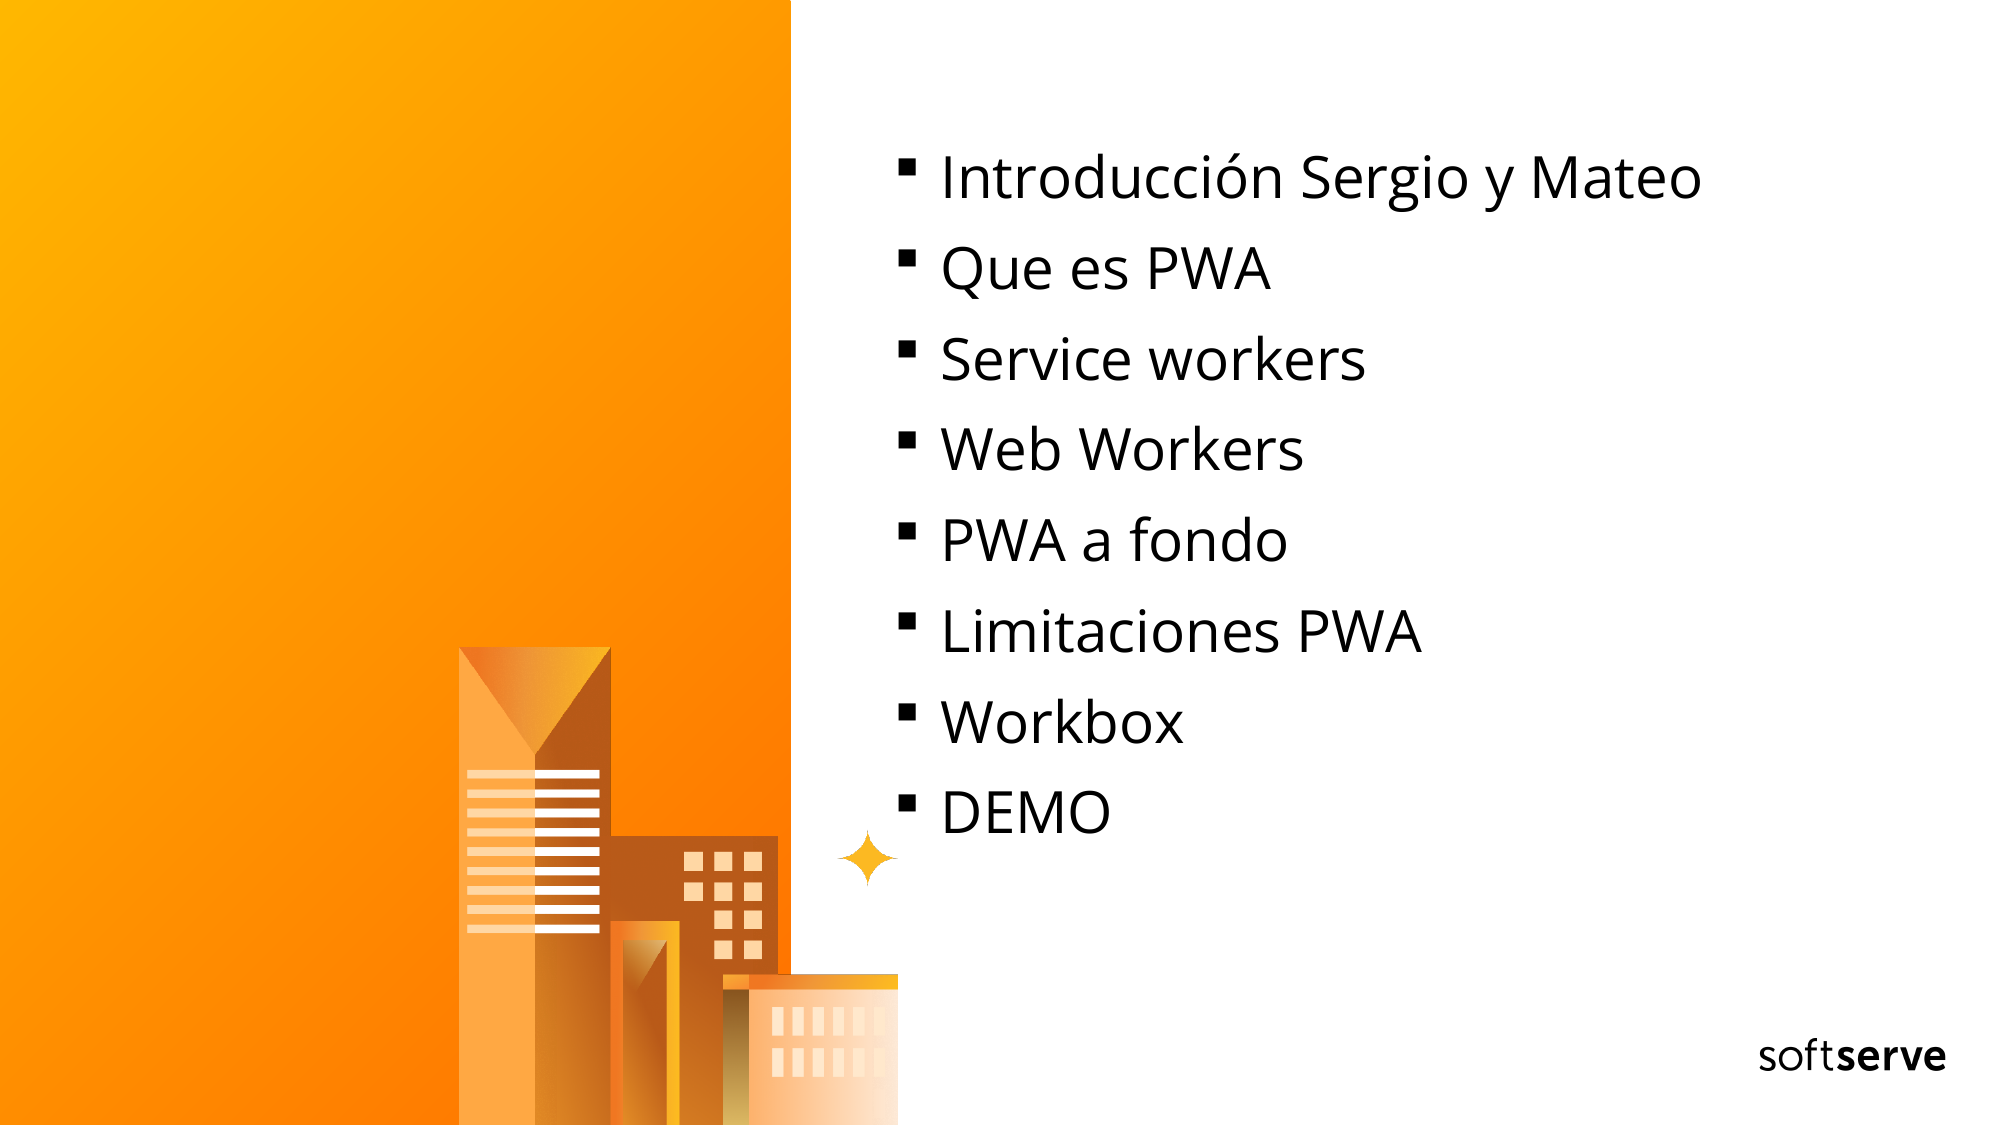

Introducción Sergio y Mateo
Que es PWA
Service workers
Web Workers
PWA a fondo
Limitaciones PWA
Workbox
DEMO

#